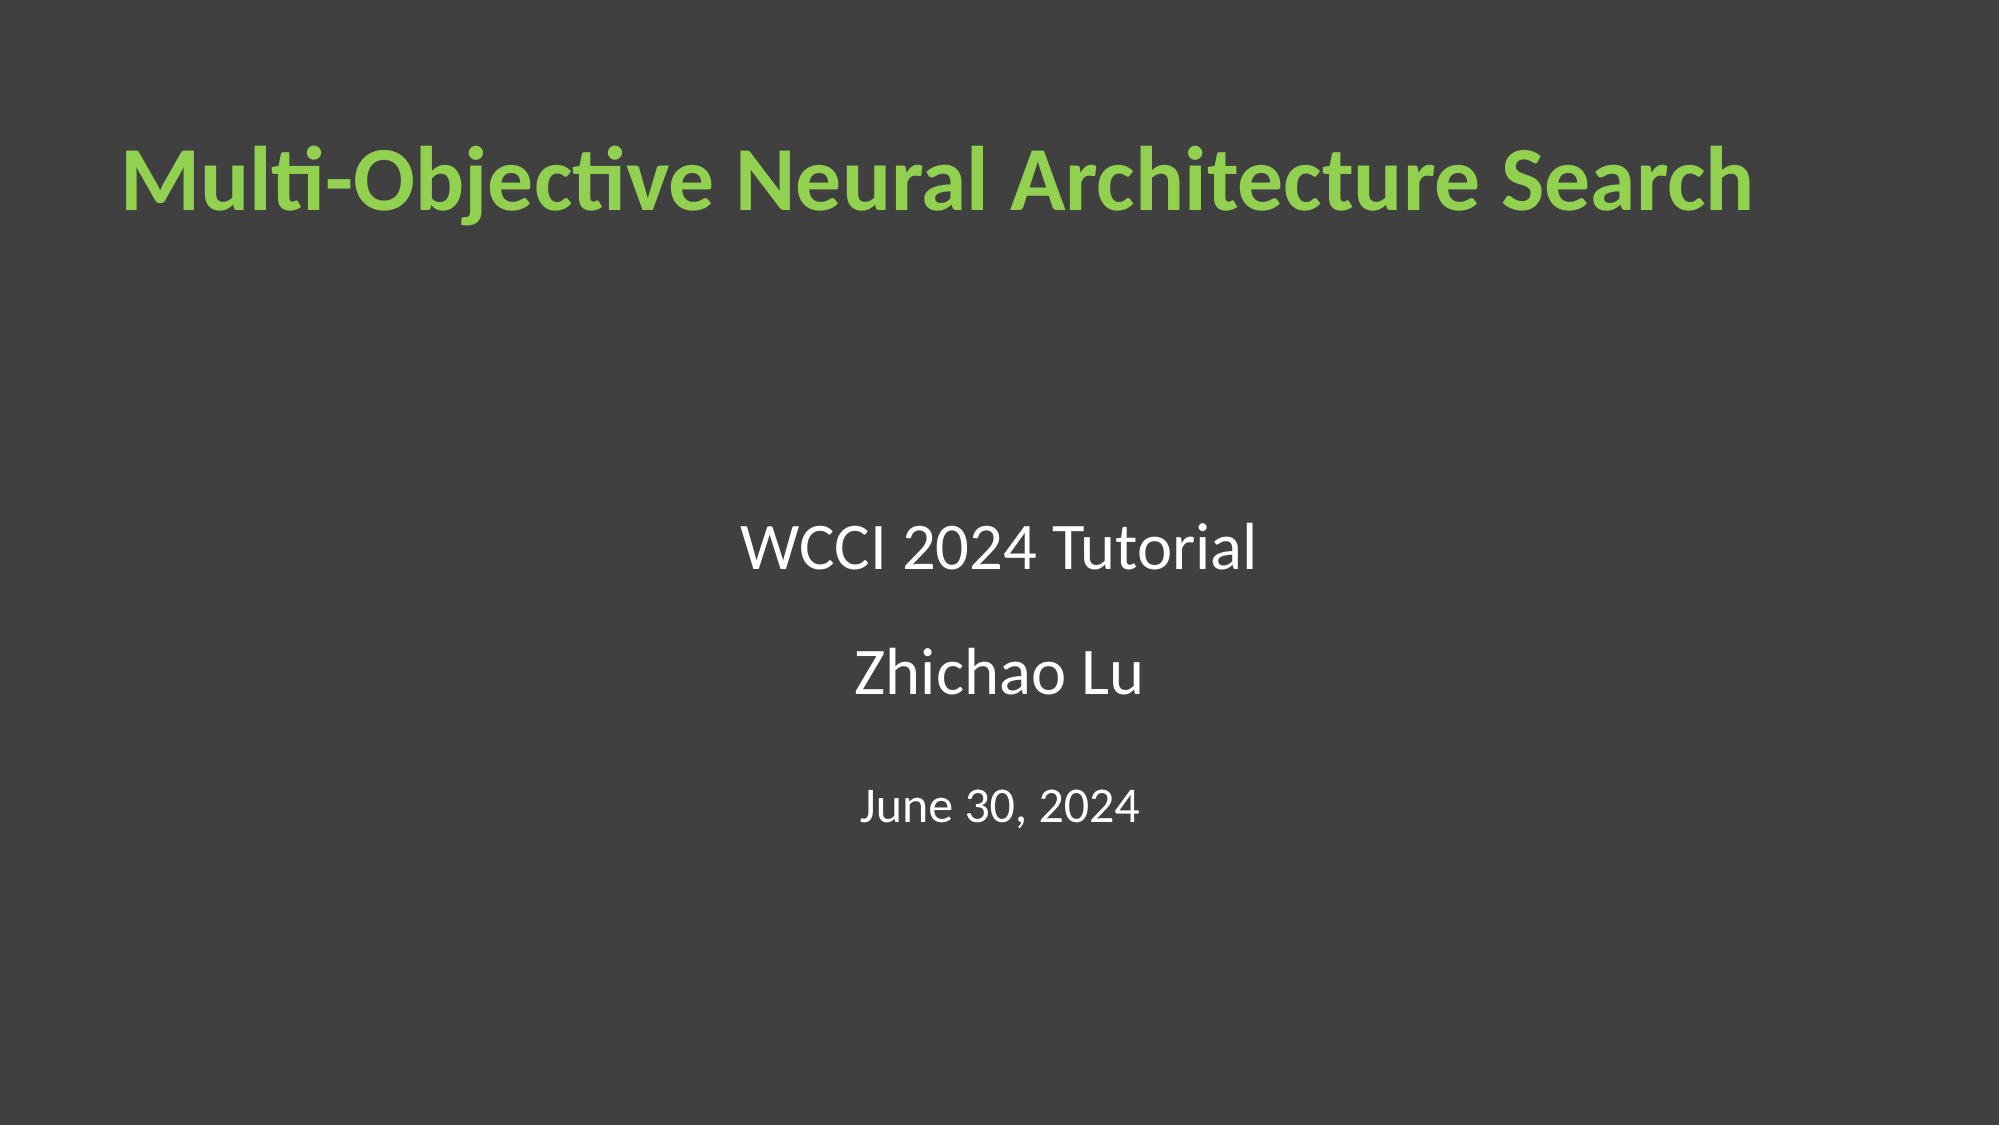

# Multi-Objective Neural Architecture Search
WCCI 2024 Tutorial
Zhichao Lu
June 30, 2024